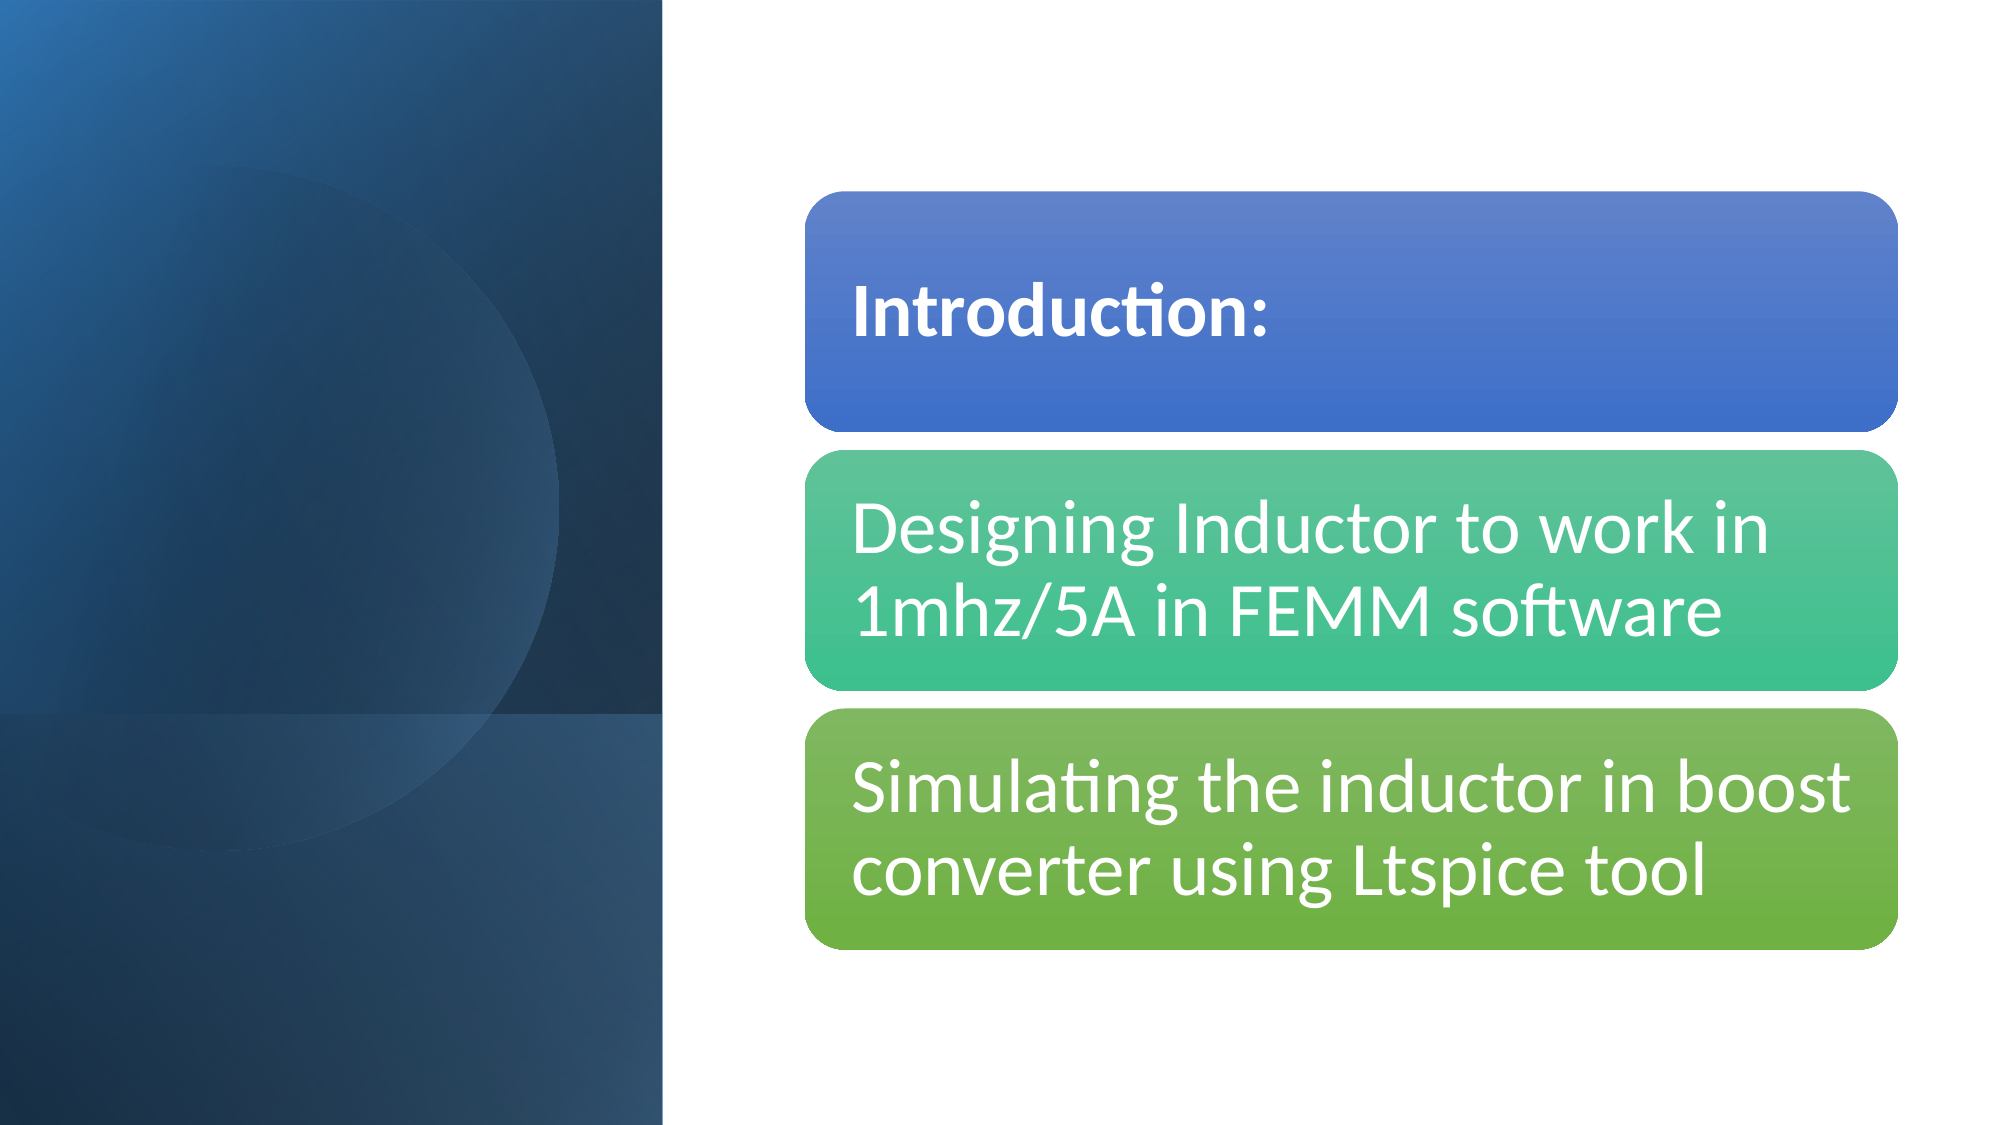

Introduction:
Designing Inductor to work in 1mhz/5A in FEMM software
Simulating the inductor in boost converter using Ltspice tool